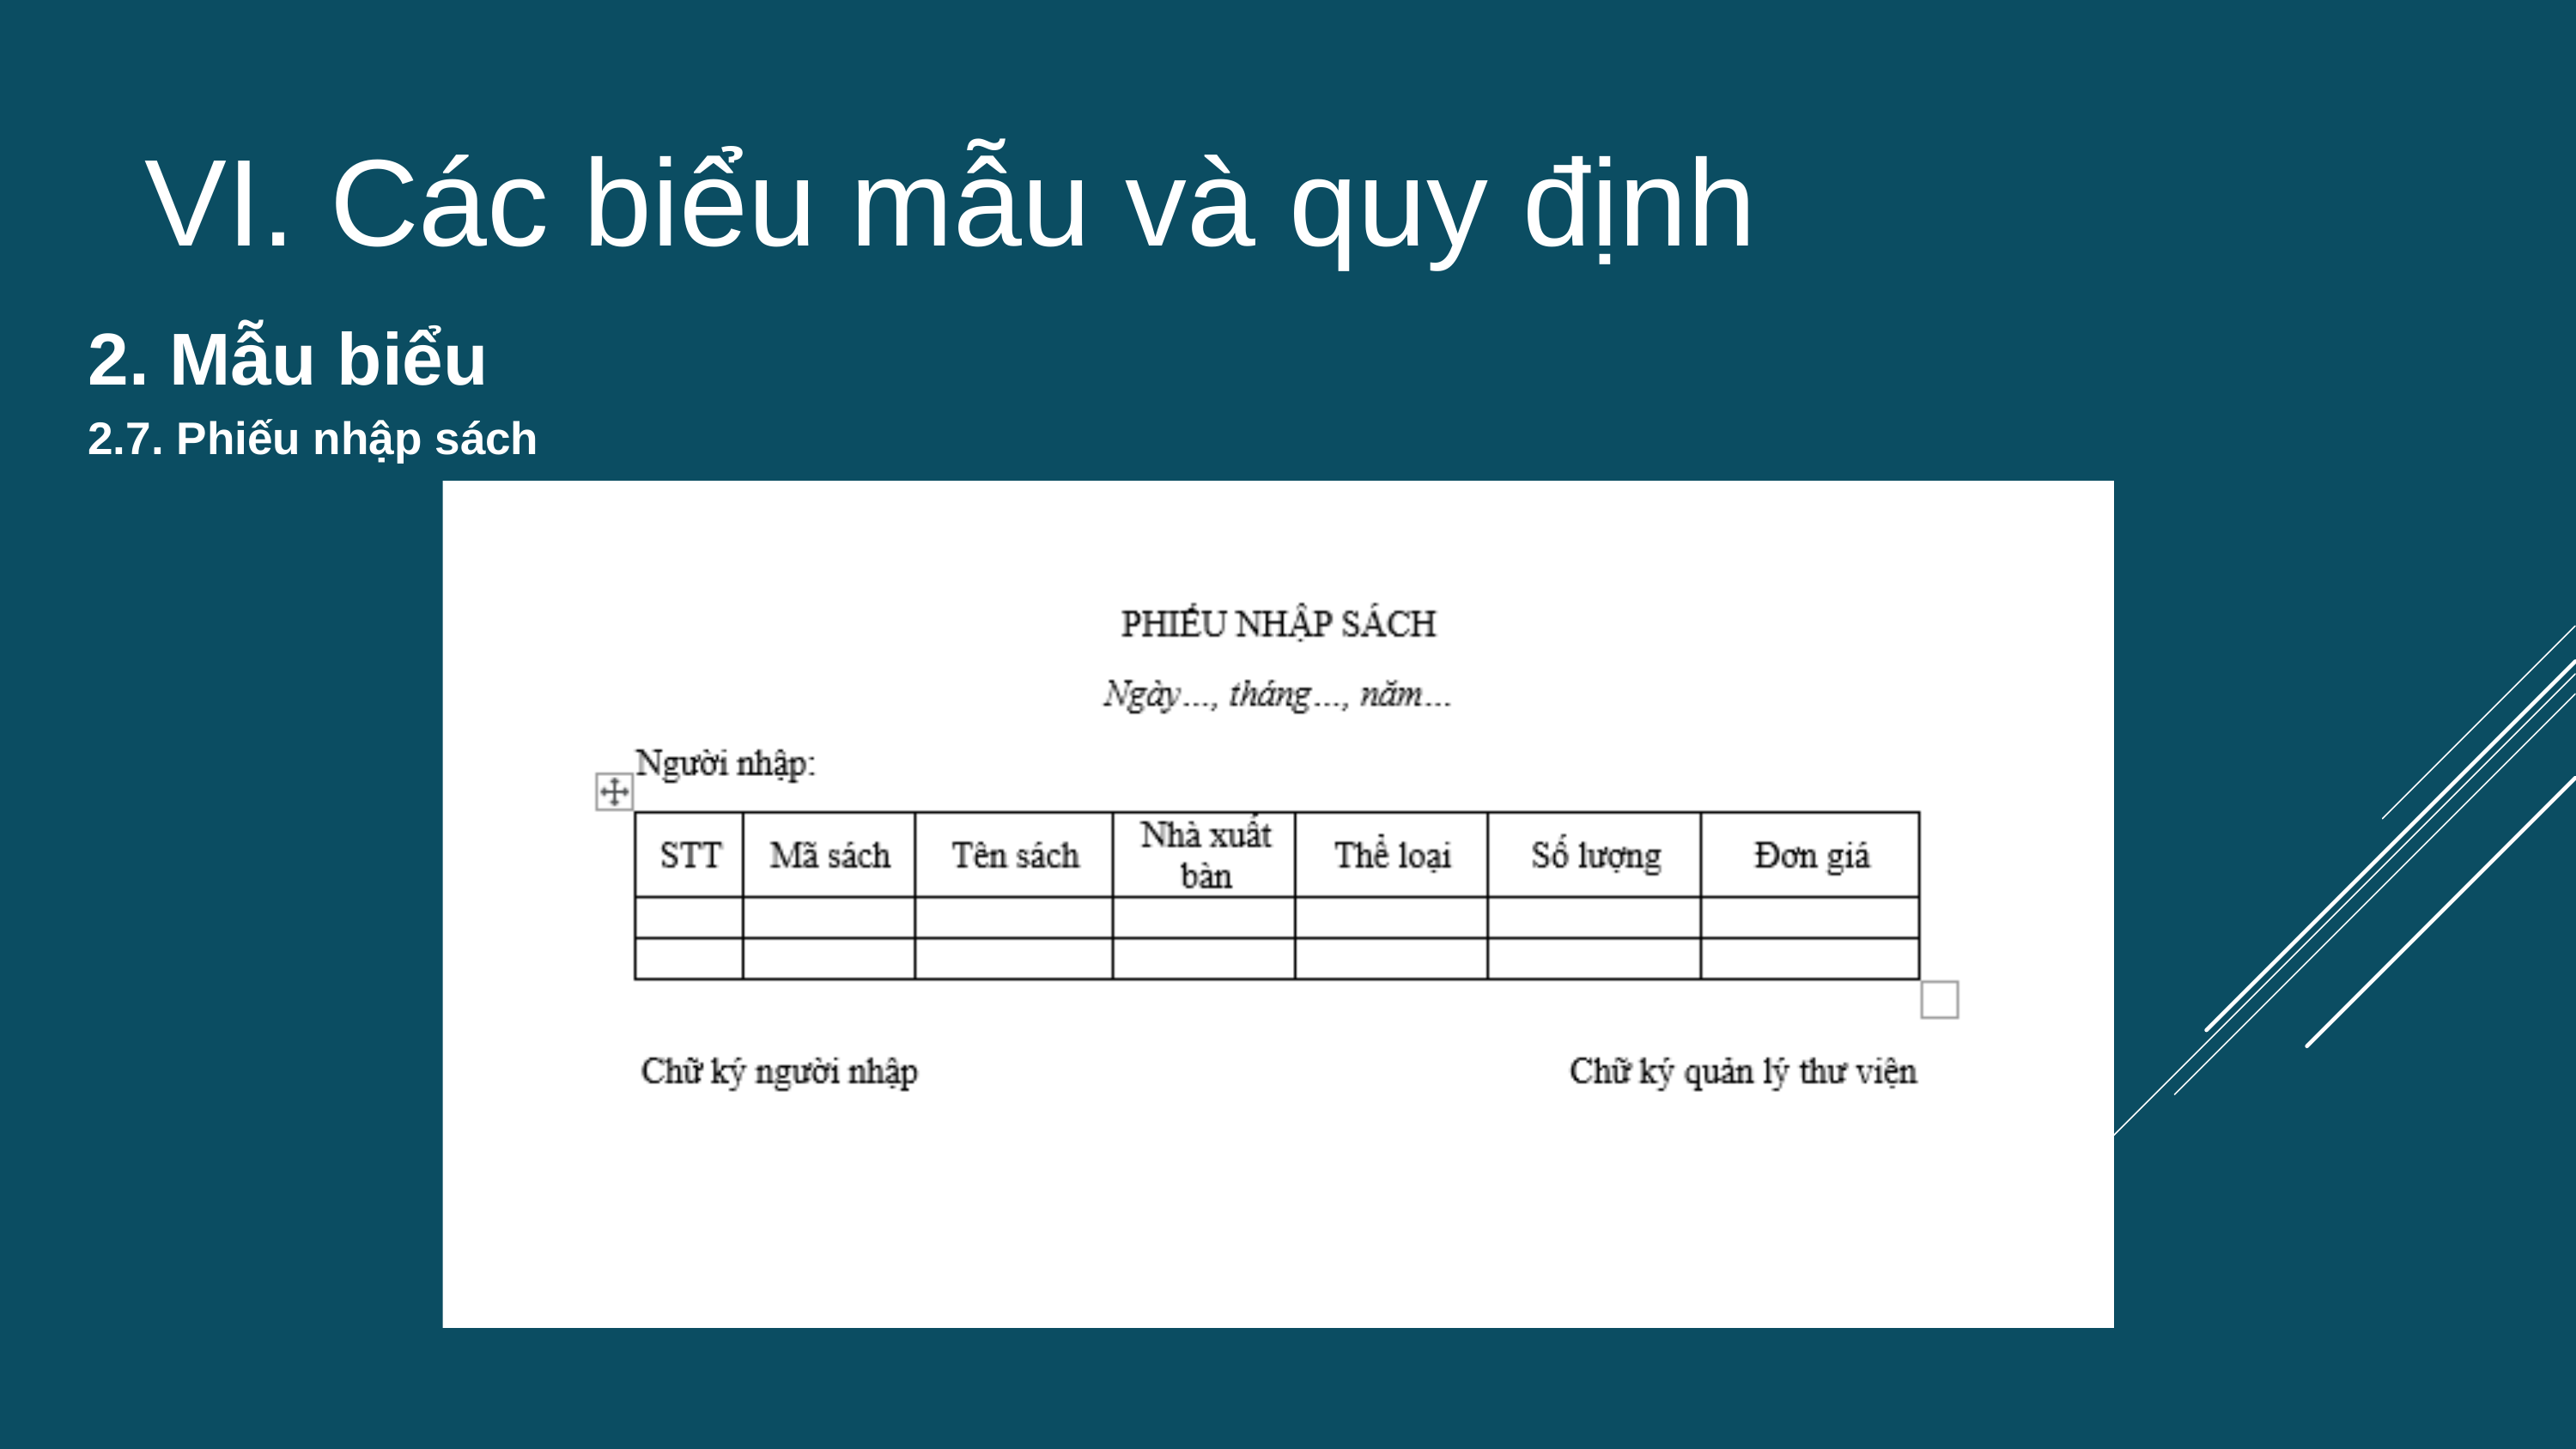

VI. Các biểu mẫu và quy định
2. Mẫu biểu
2.7. Phiếu nhập sách